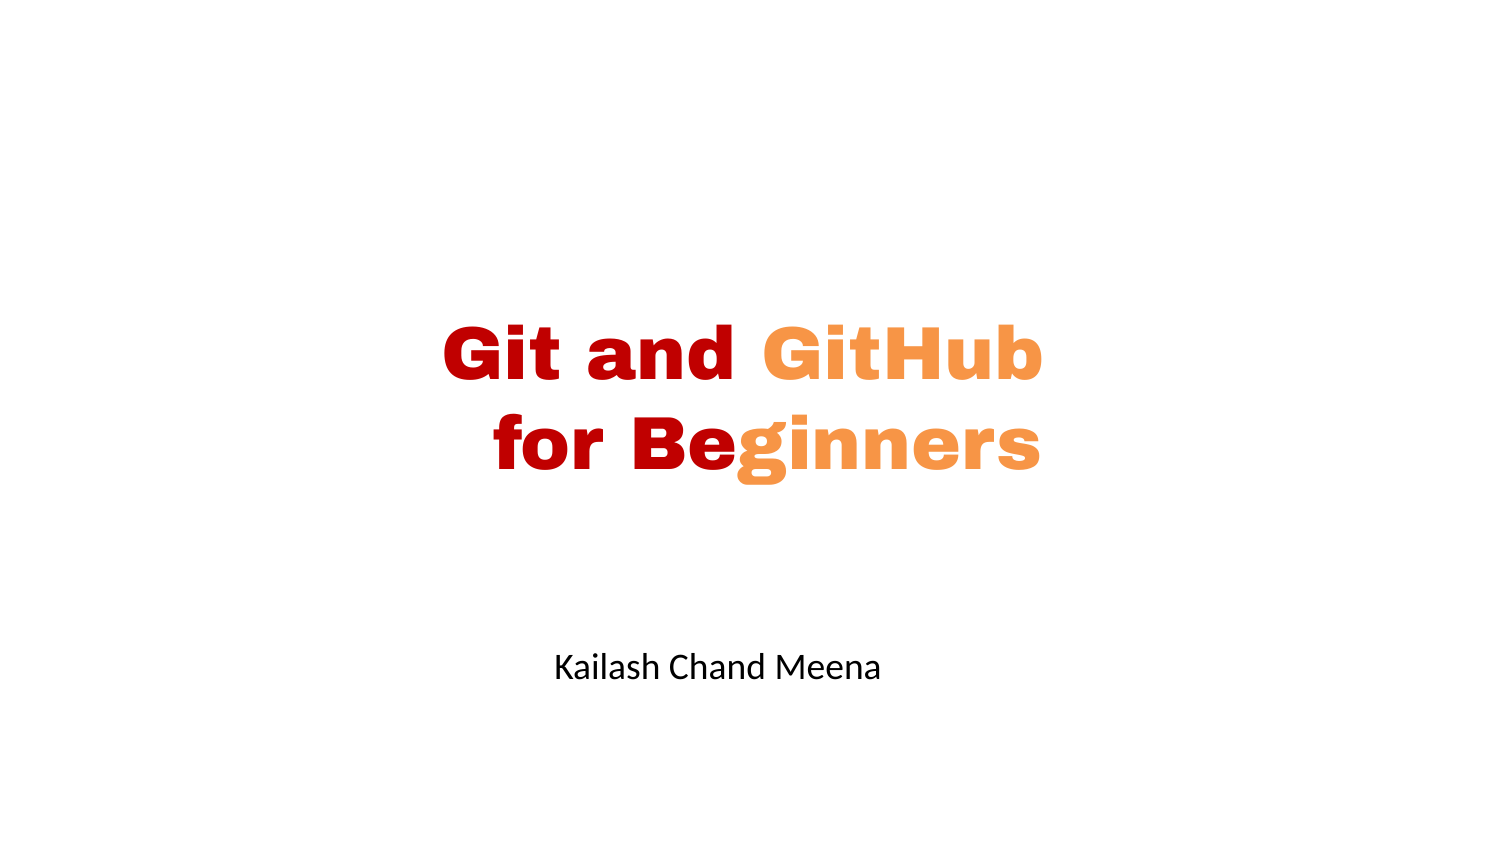

# Git and GitHub  for Beginners
Kailash Chand Meena